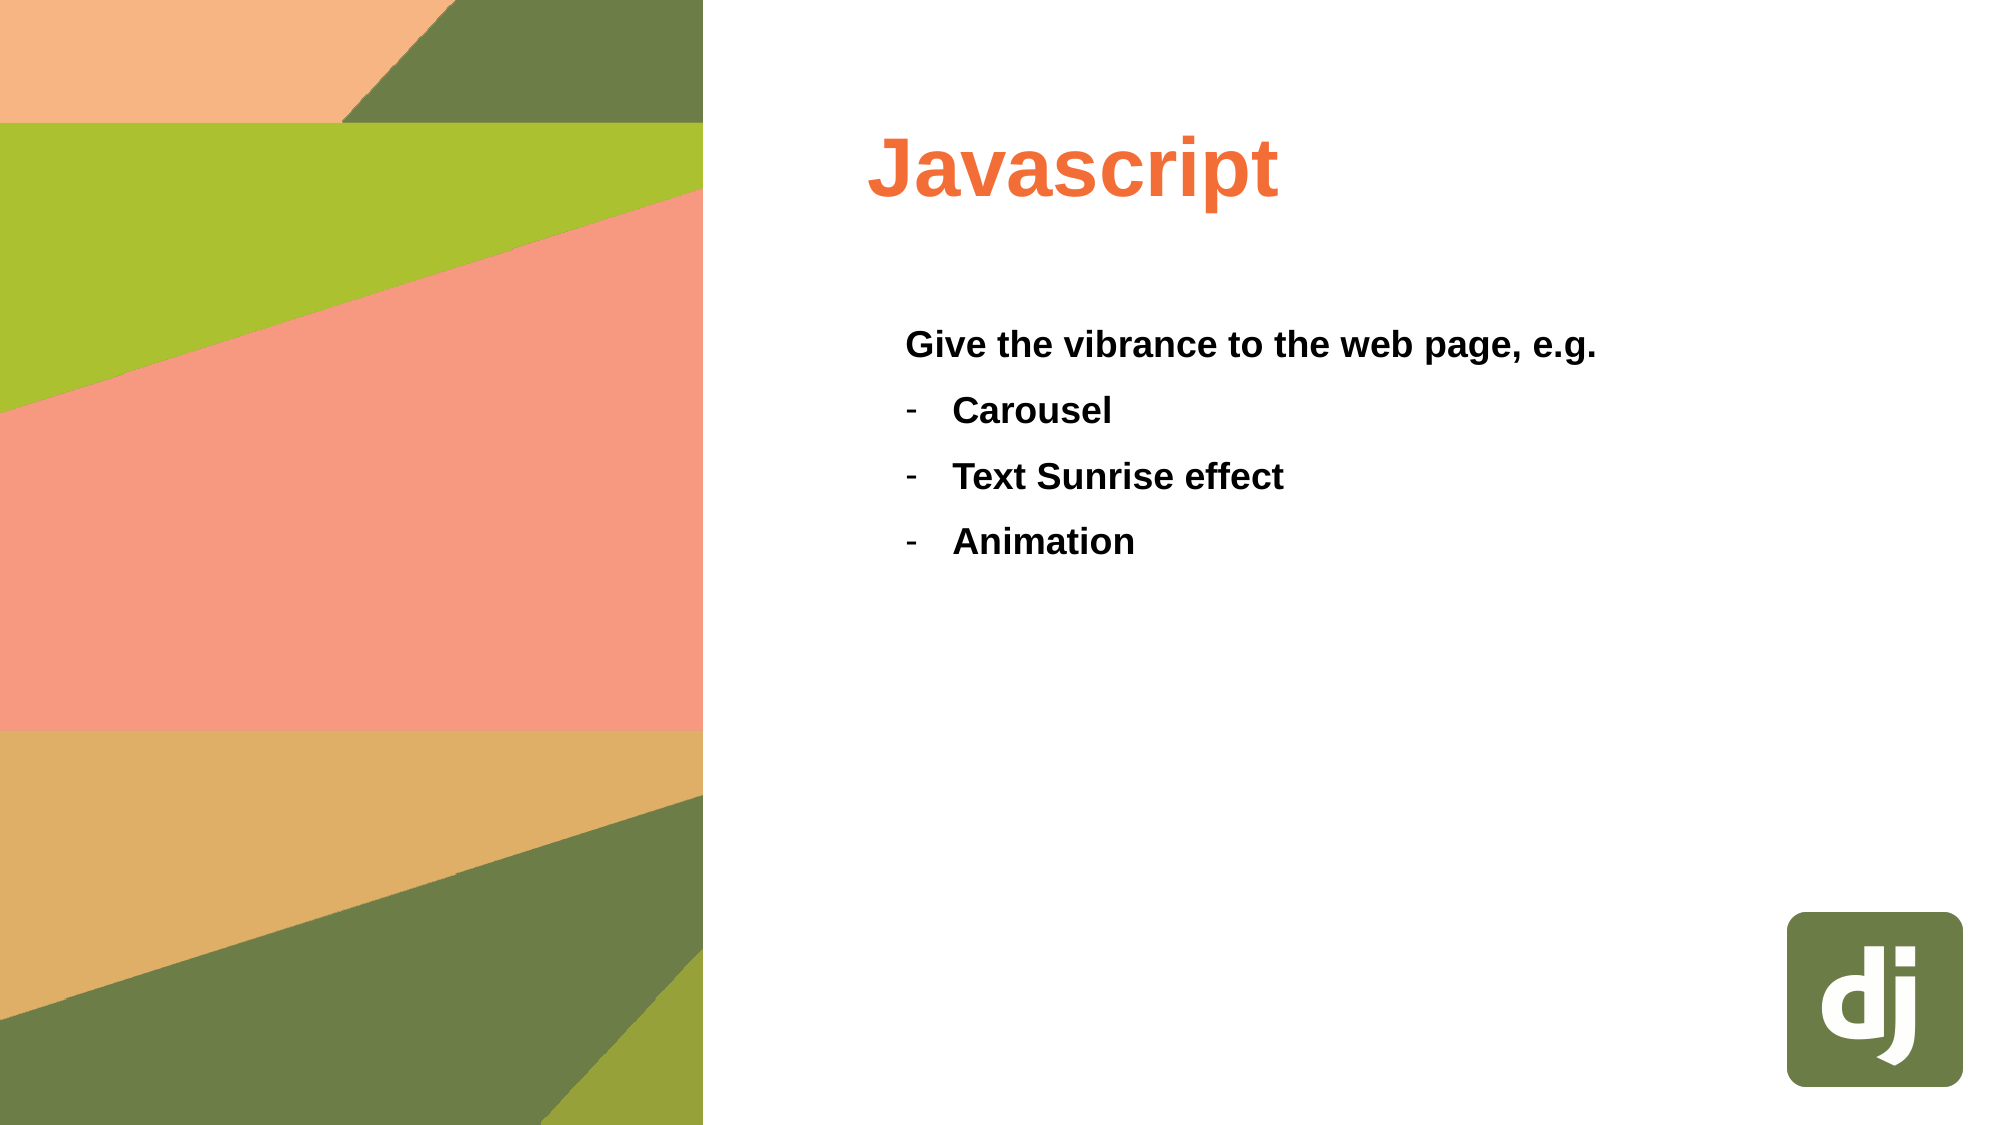

# Javascript
Give the vibrance to the web page, e.g.
Carousel
Text Sunrise effect
Animation